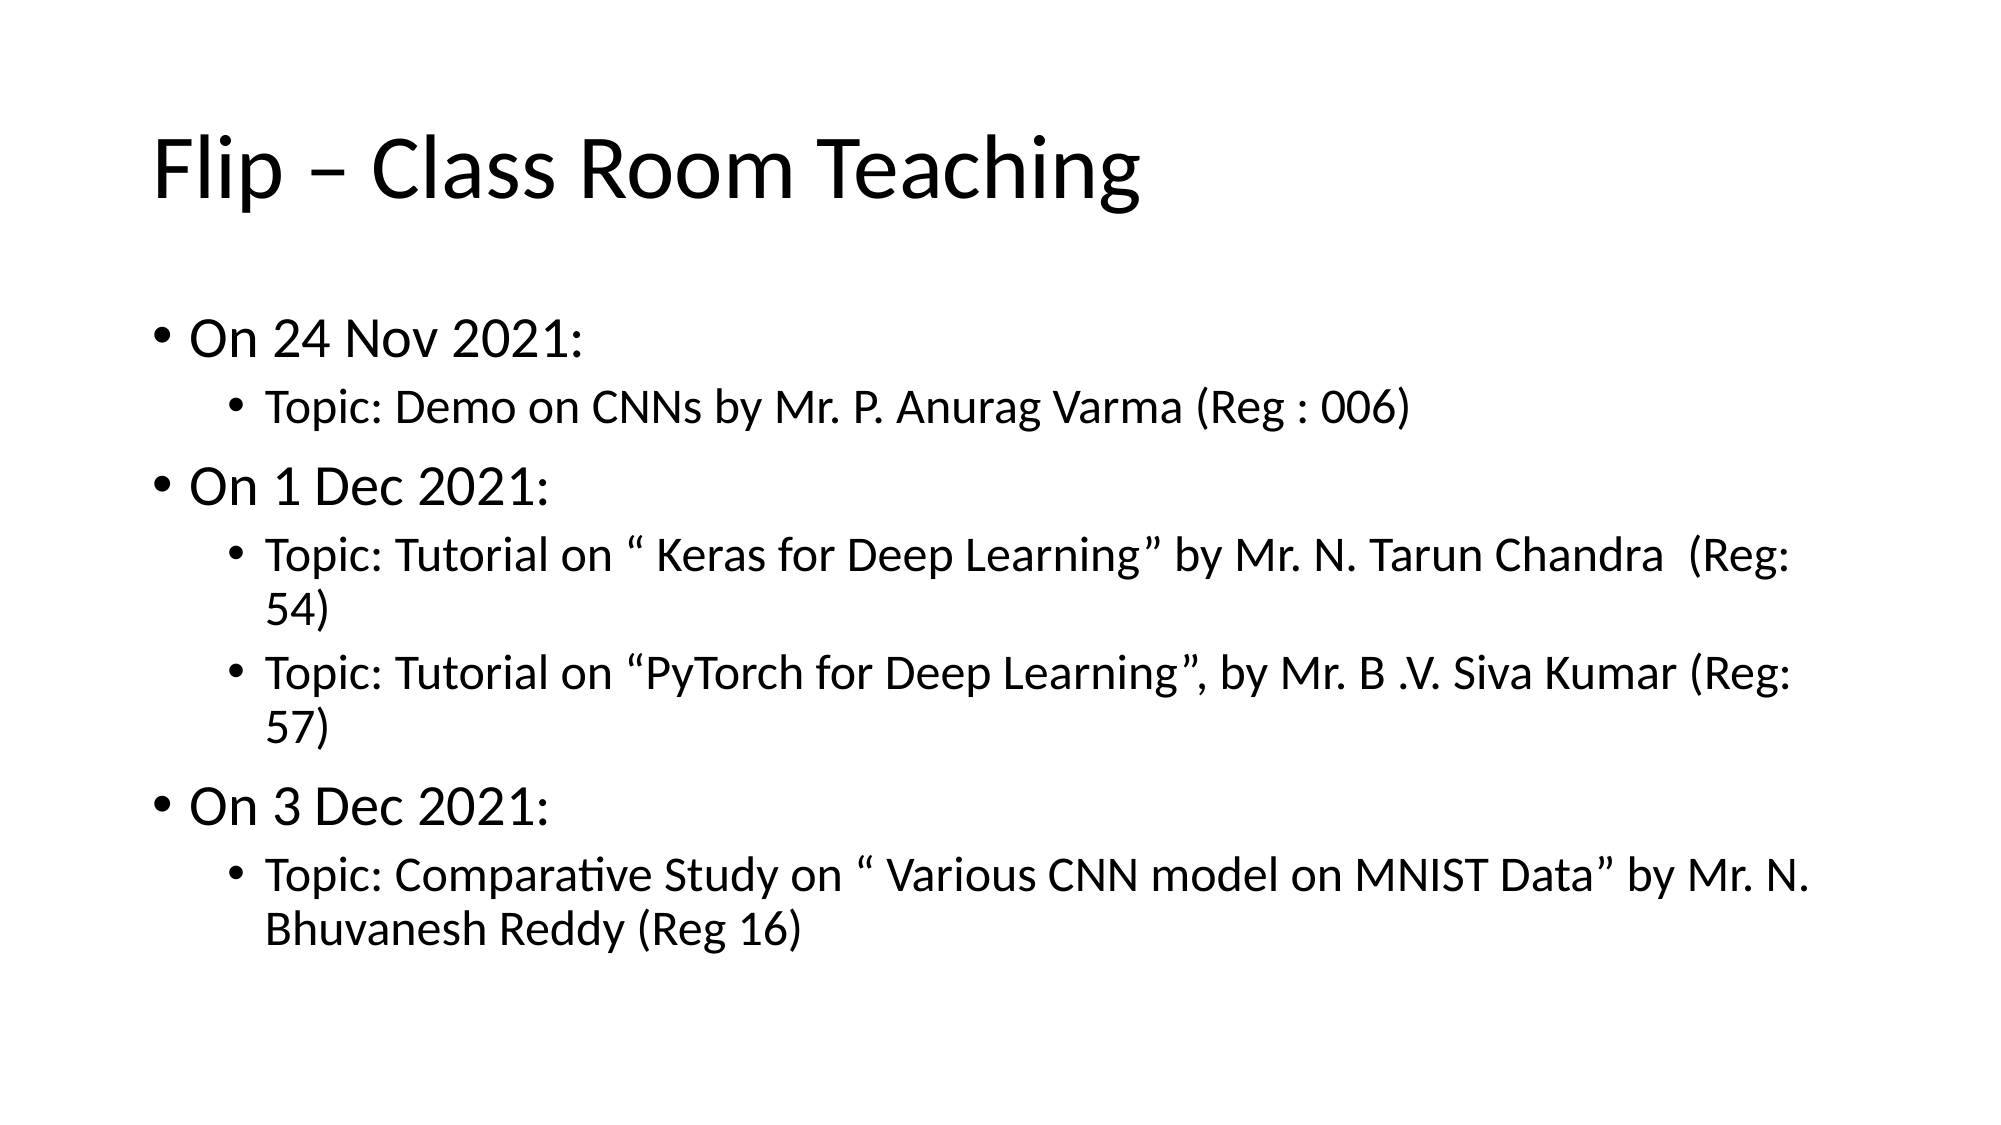

# Flip – Class Room Teaching
On 24 Nov 2021:
Topic: Demo on CNNs by Mr. P. Anurag Varma (Reg : 006)
On 1 Dec 2021:
Topic: Tutorial on “ Keras for Deep Learning” by Mr. N. Tarun Chandra  (Reg: 54)
Topic: Tutorial on “PyTorch for Deep Learning”, by Mr. B .V. Siva Kumar (Reg: 57)
On 3 Dec 2021:
Topic: Comparative Study on “ Various CNN model on MNIST Data” by Mr. N. Bhuvanesh Reddy (Reg 16)